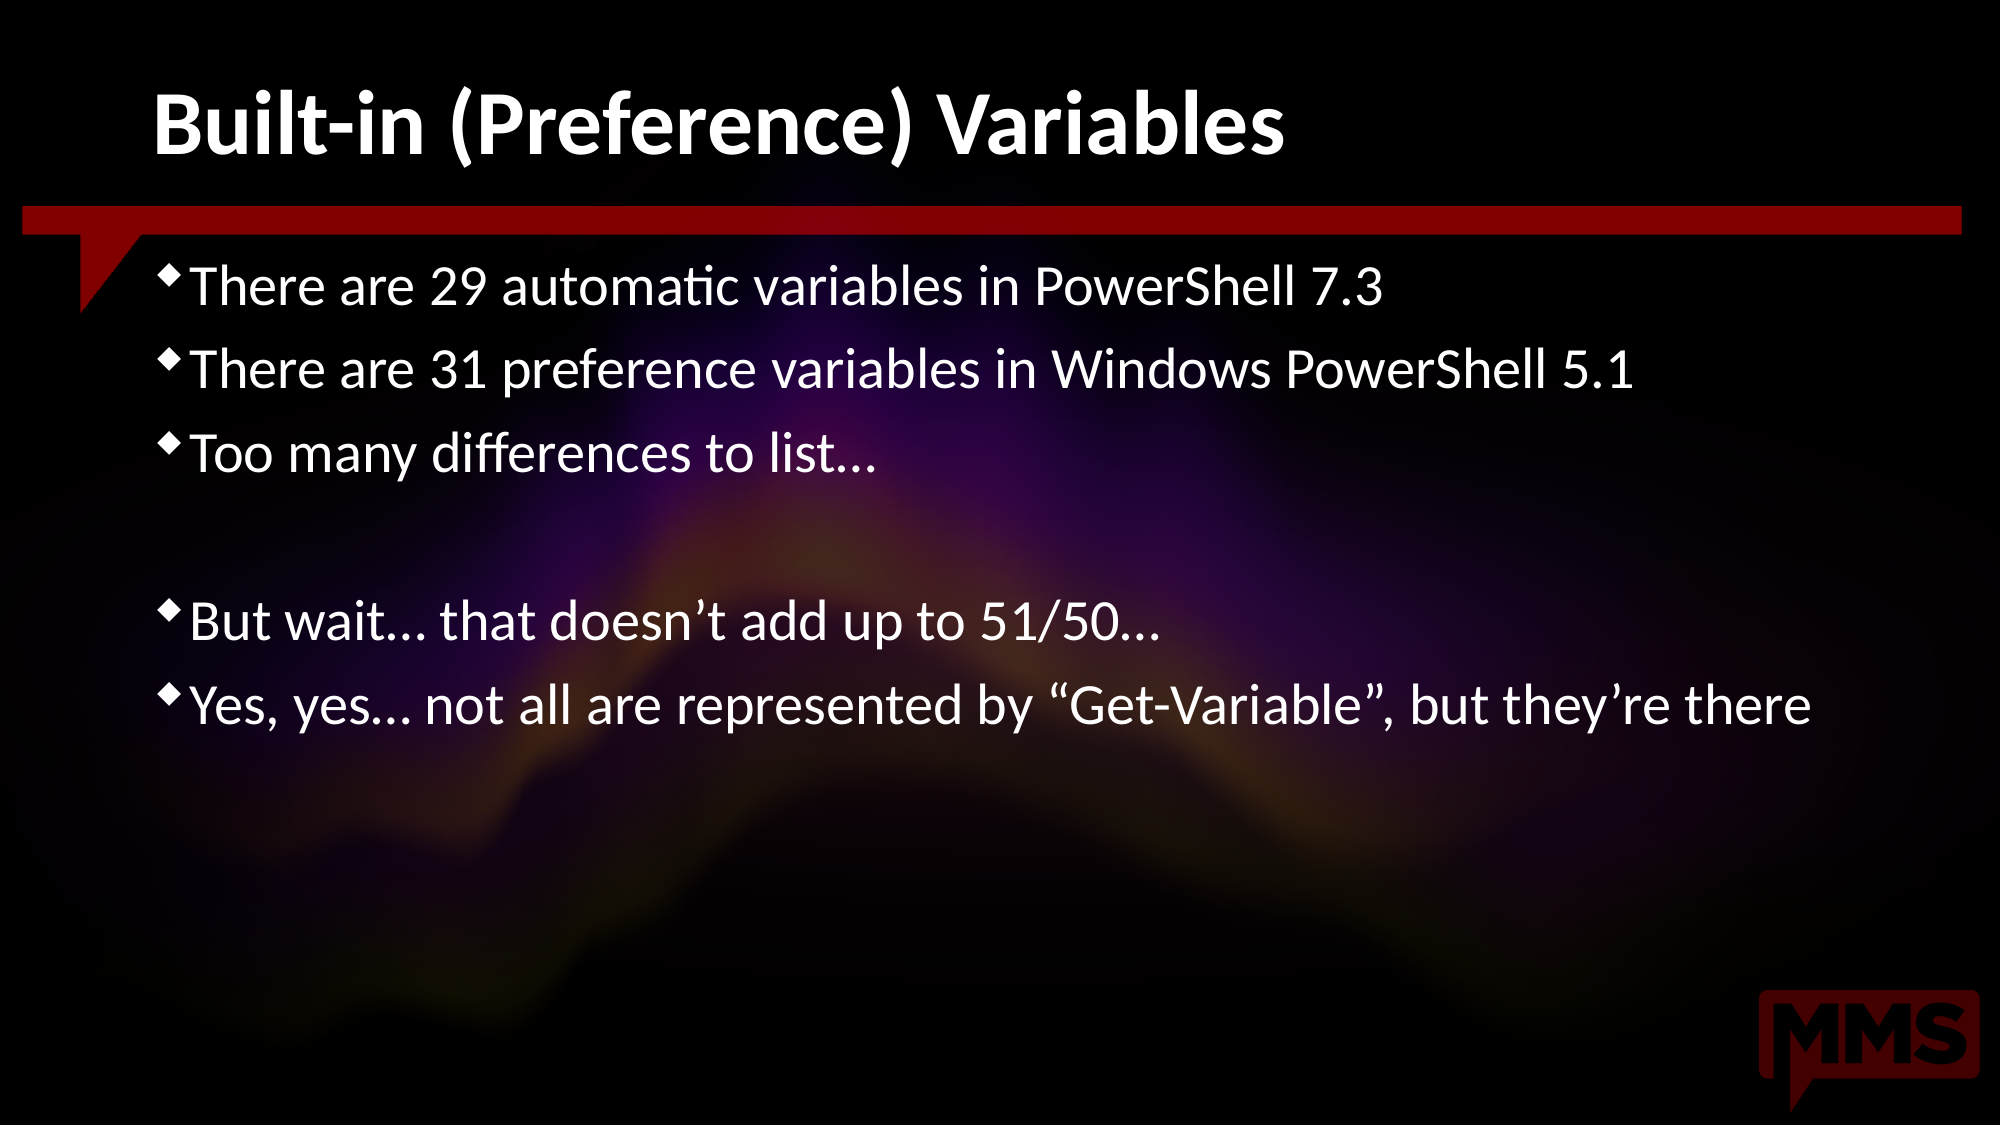

# Built-in (Preference) Variables
There are 29 automatic variables in PowerShell 7.3
There are 31 preference variables in Windows PowerShell 5.1
Too many differences to list…

But wait… that doesn’t add up to 51/50…
Yes, yes… not all are represented by “Get-Variable”, but they’re there